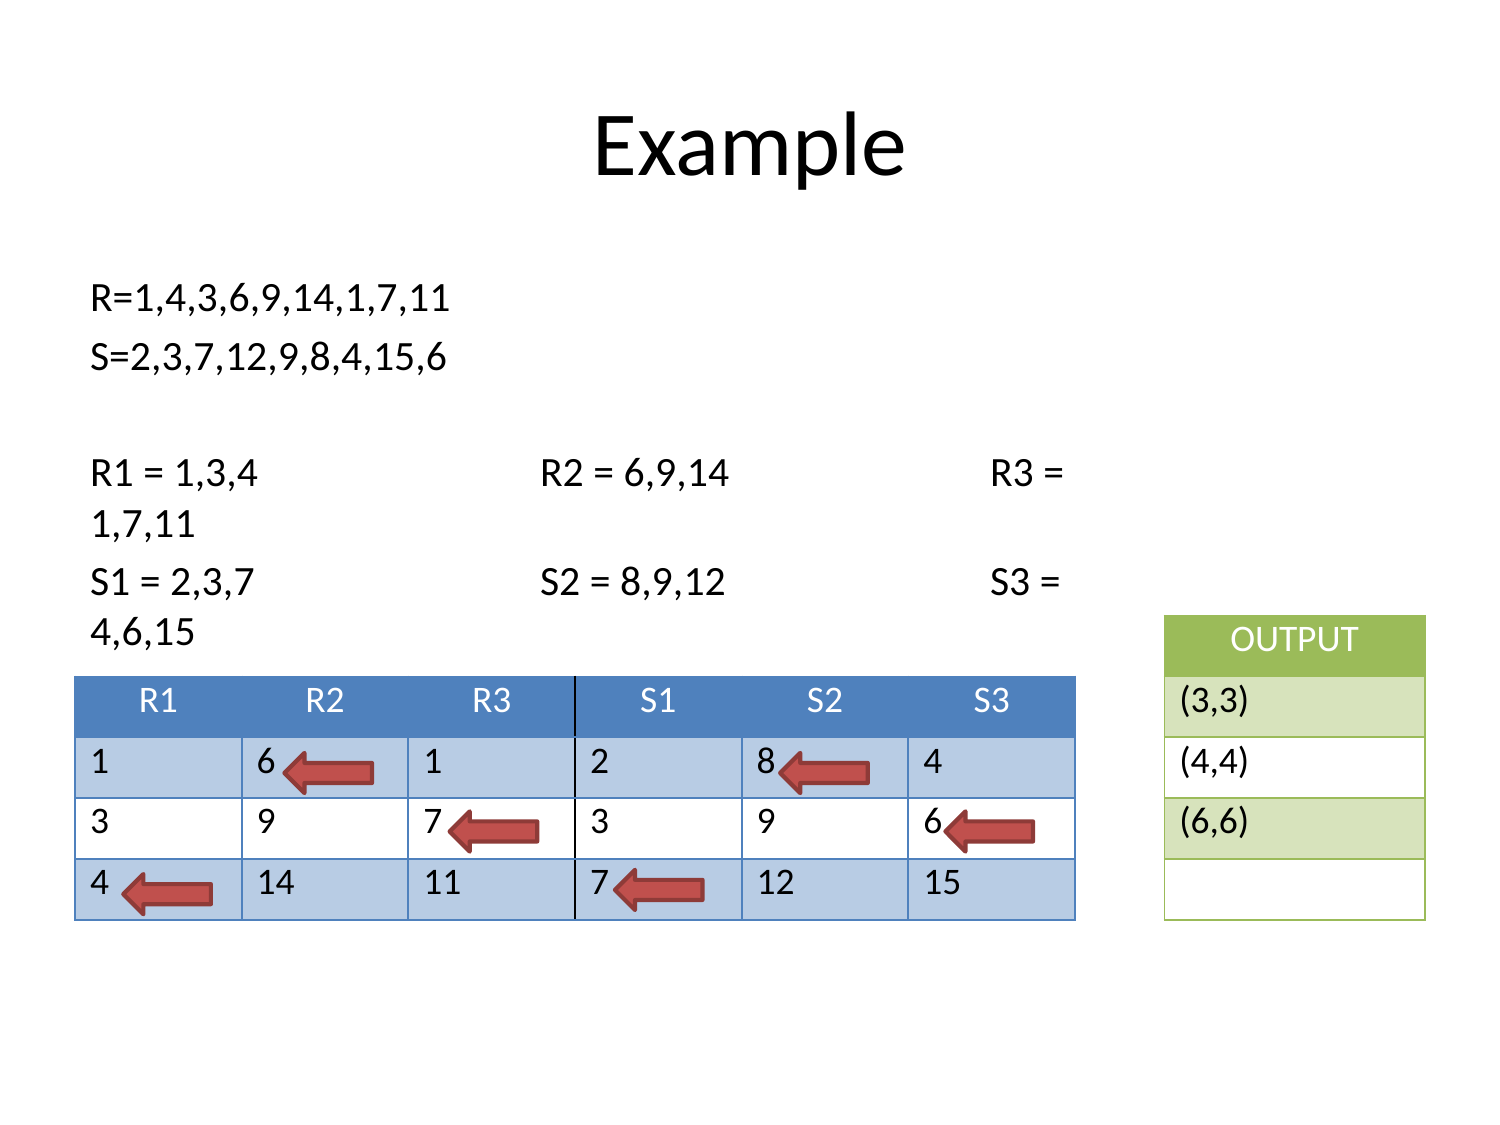

# Example
R=1,4,3,6,9,14,1,7,11
S=2,3,7,12,9,8,4,15,6

R1 = 1,3,4		R2 = 6,9,14		R3 = 1,7,11
S1 = 2,3,7		S2 = 8,9,12		S3 = 4,6,15

| OUTPUT |
| --- |
| (3,3) |
| (4,4) |
| (6,6) |
|  |
| R1 | R2 | R3 | S1 | S2 | S3 |
| --- | --- | --- | --- | --- | --- |
| 1 | 6 | 1 | 2 | 8 | 4 |
| 3 | 9 | 7 | 3 | 9 | 6 |
| 4 | 14 | 11 | 7 | 12 | 15 |